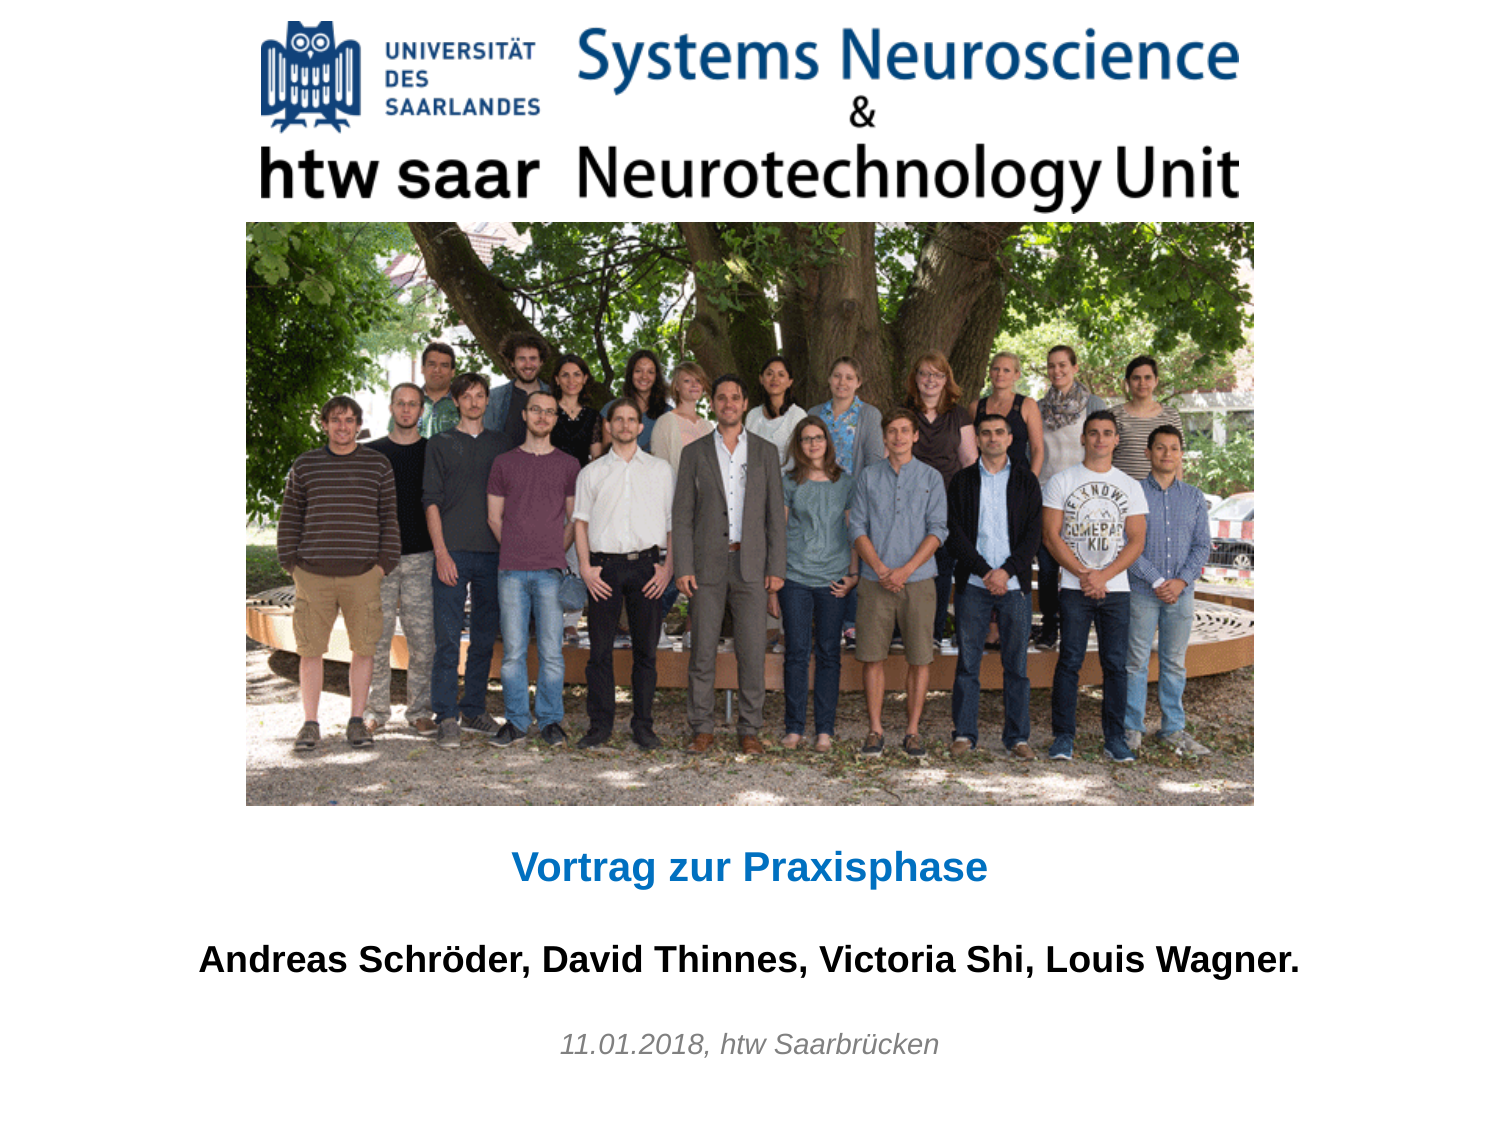

Vortrag zur Praxisphase
Andreas Schröder, David Thinnes, Victoria Shi, Louis Wagner.

11.01.2018, htw Saarbrücken